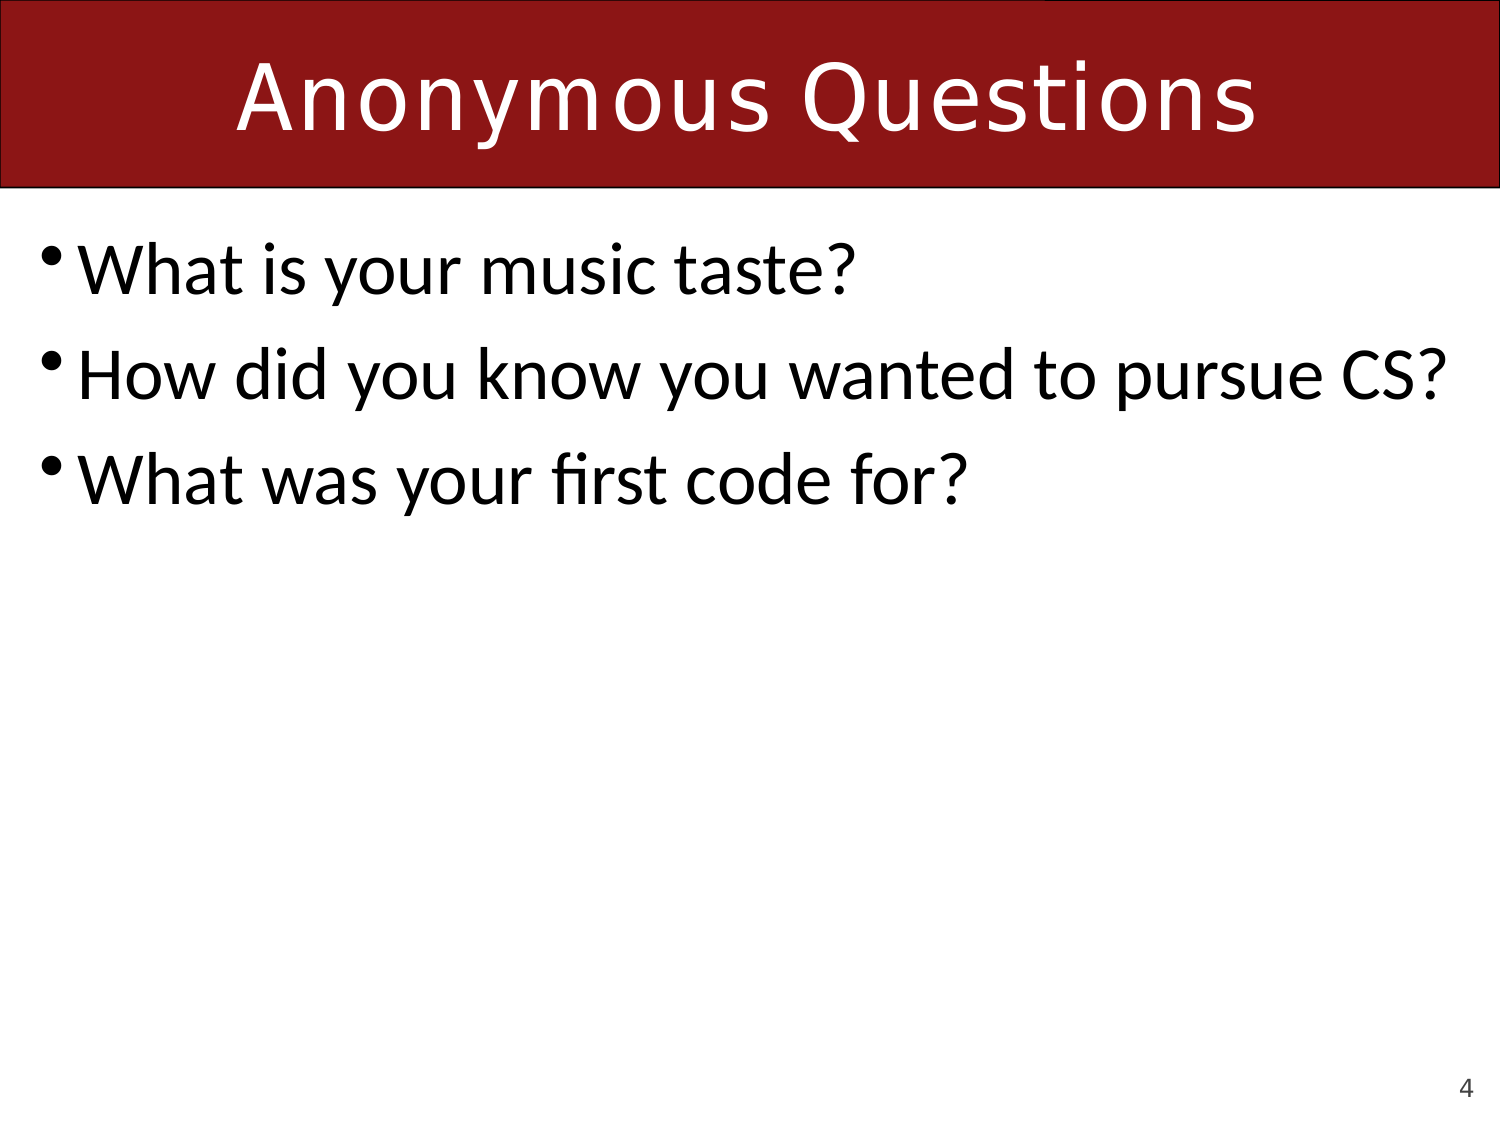

# Anonymous Questions
What is your music taste?
How did you know you wanted to pursue CS?
What was your first code for?